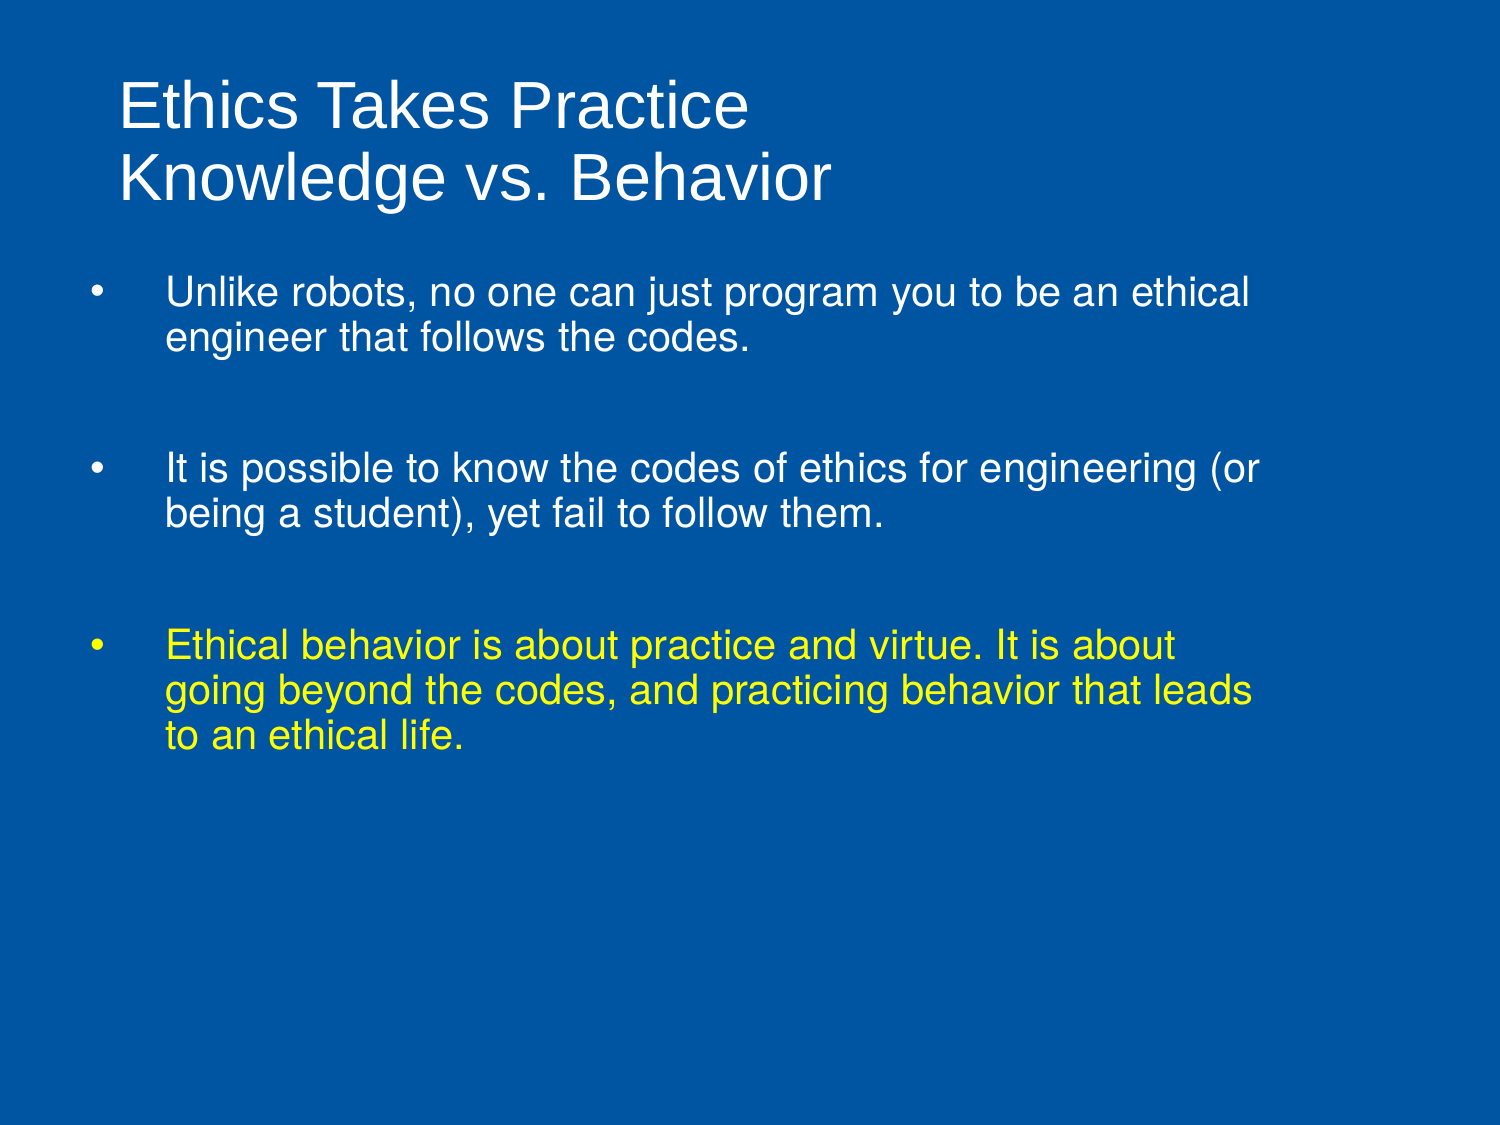

# Ethics Takes Practice Knowledge vs. Behavior
Unlike robots, no one can just program you to be an ethical engineer that follows the codes.

It is possible to know the codes of ethics for engineering (or being a student), yet fail to follow them.

Ethical behavior is about practice and virtue. It is about going beyond the codes, and practicing behavior that leads to an ethical life.